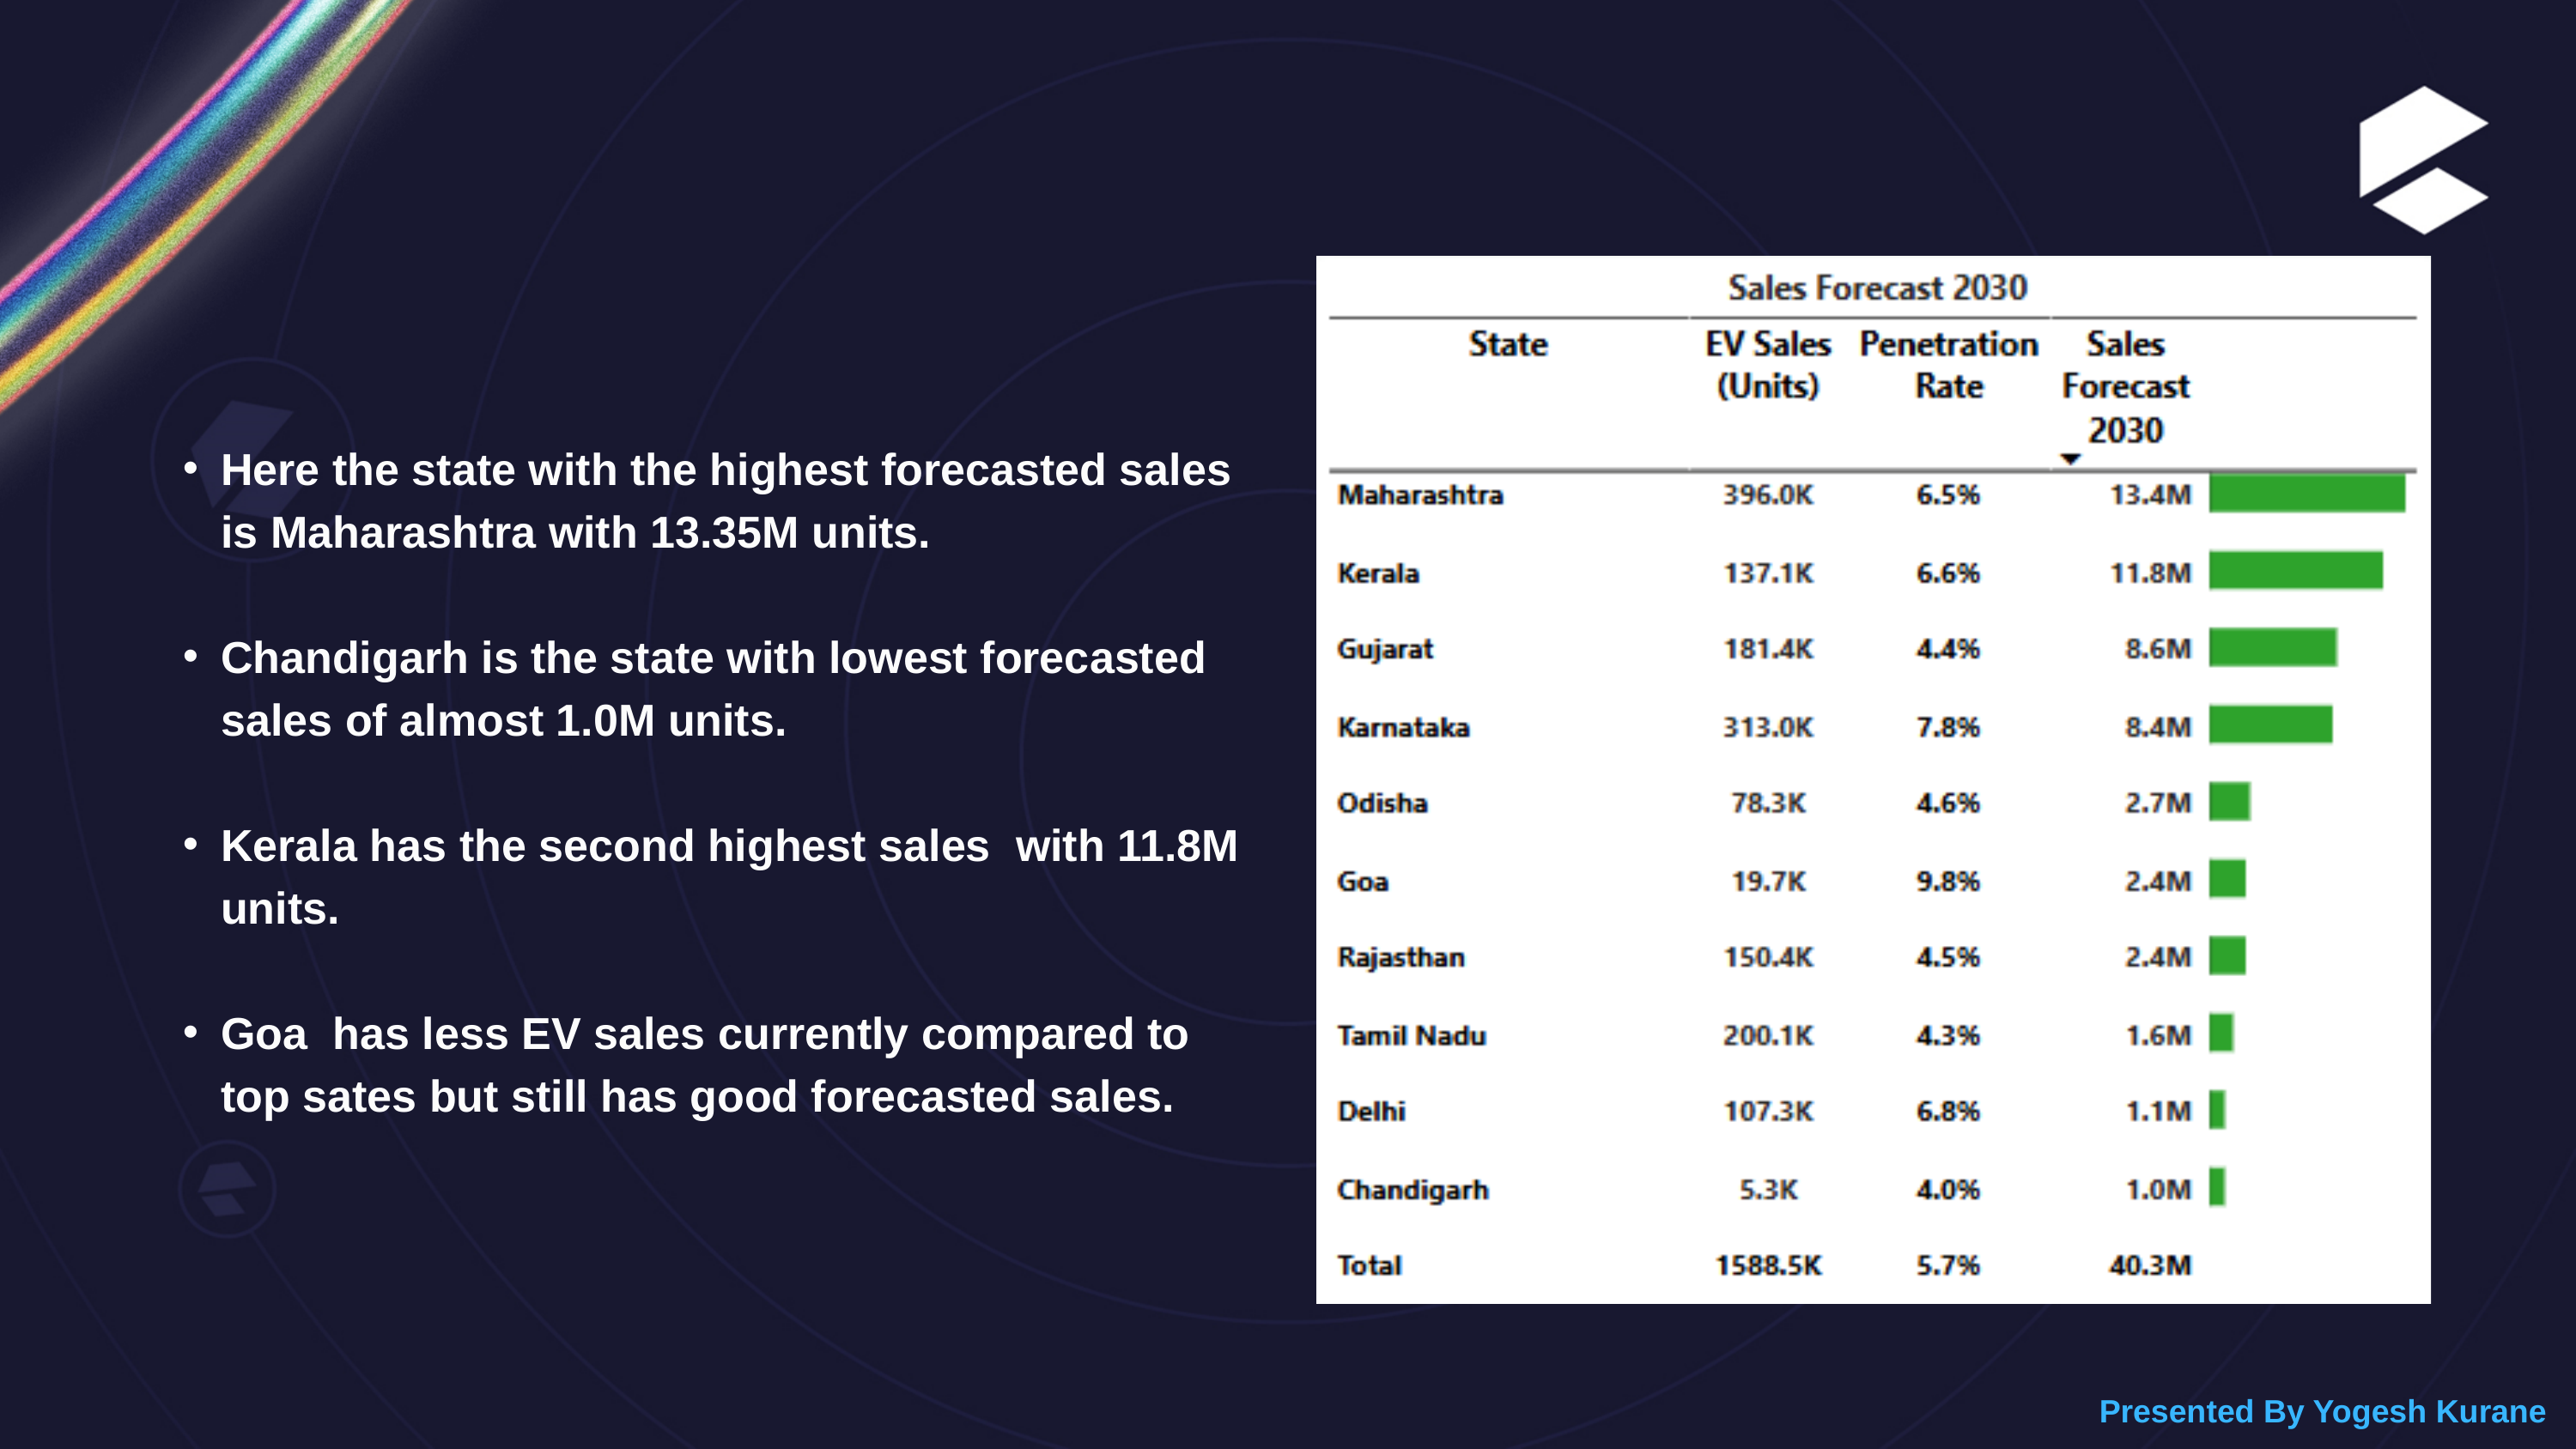

Here the state with the highest forecasted sales is Maharashtra with 13.35M units.

Chandigarh is the state with lowest forecasted sales of almost 1.0M units.

Kerala has the second highest sales  with 11.8M units.

Goa  has less EV sales currently compared to top sates but still has good forecasted sales.
Presented By Yogesh Kurane